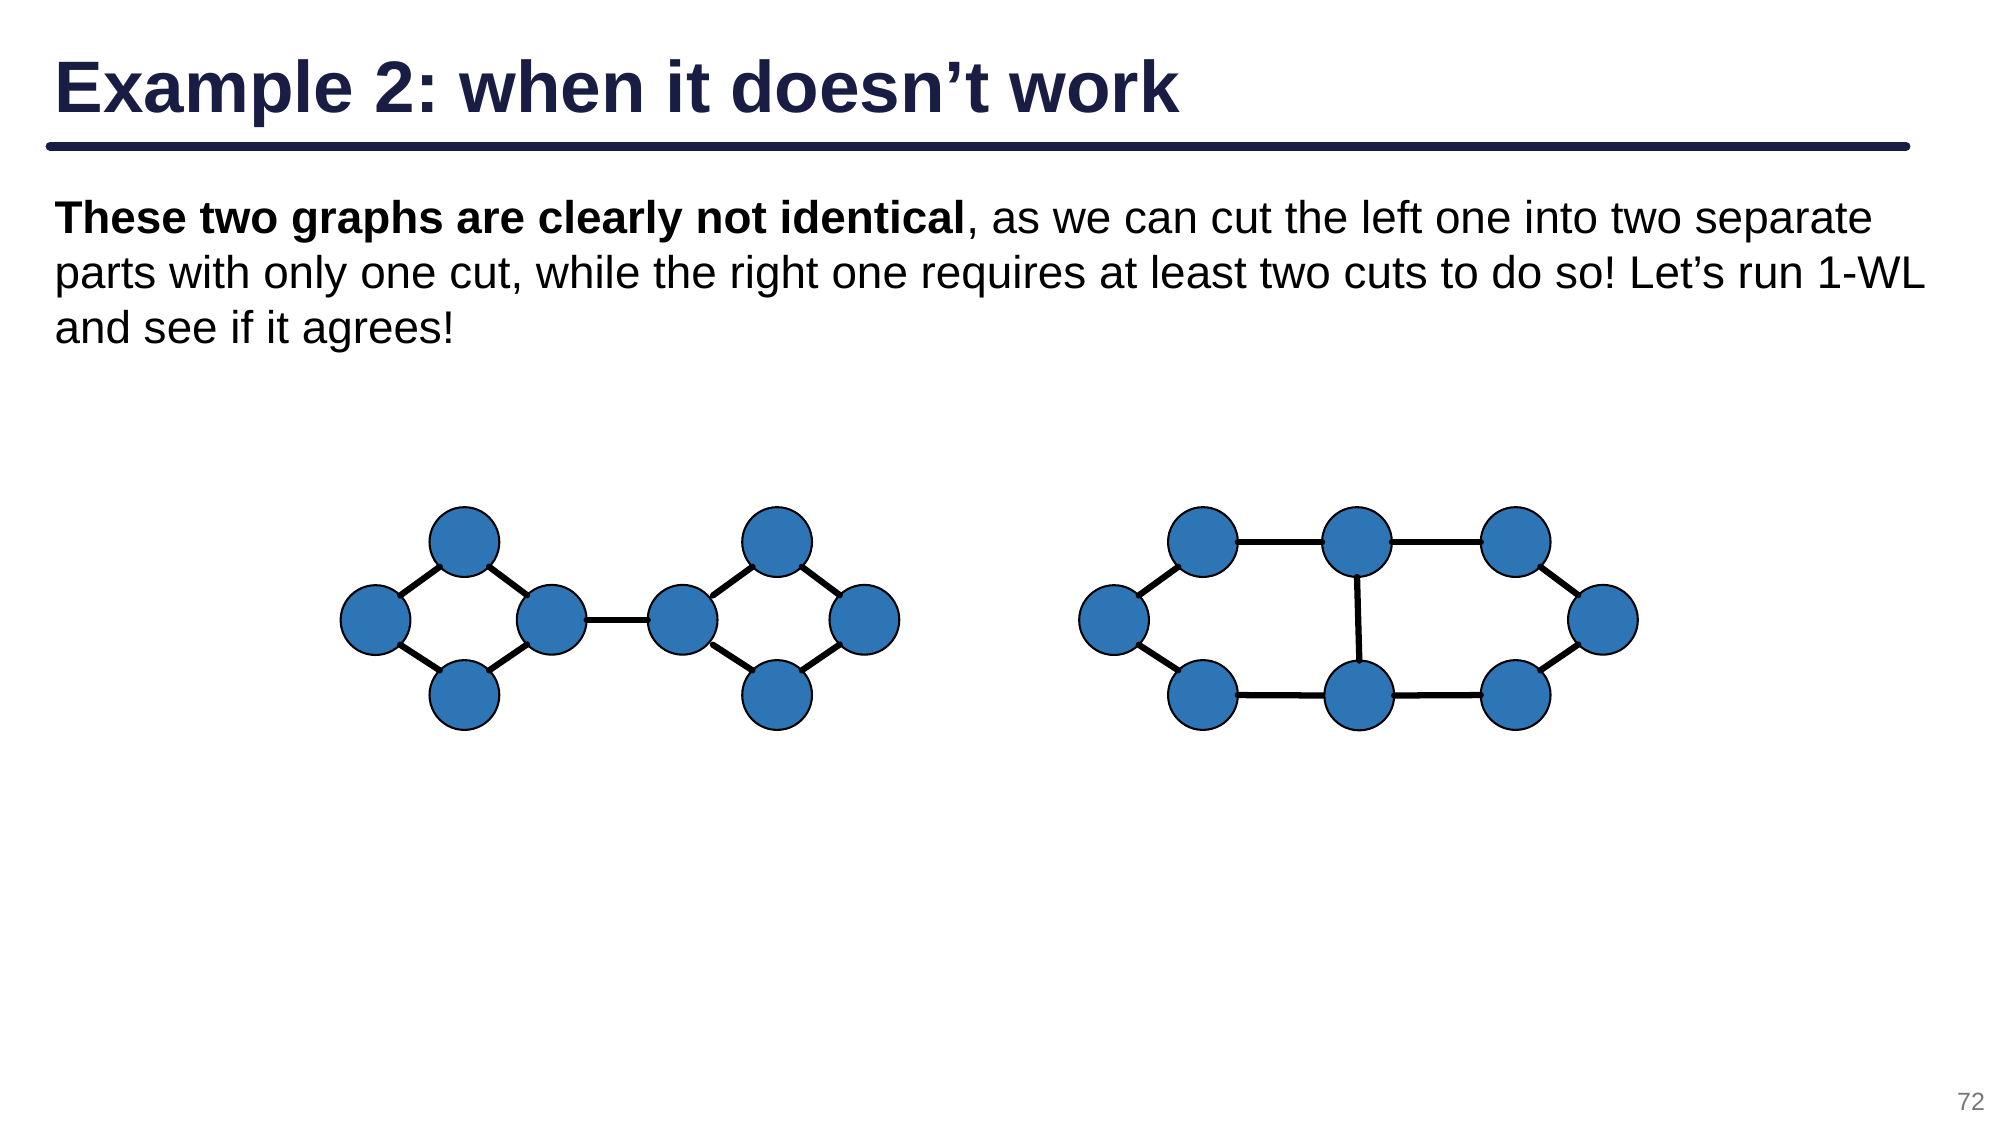

# Example 2: when it doesn’t work
These two graphs are clearly not identical, as we can cut the left one into two separate parts with only one cut, while the right one requires at least two cuts to do so! Let’s run 1-WL and see if it agrees!

72